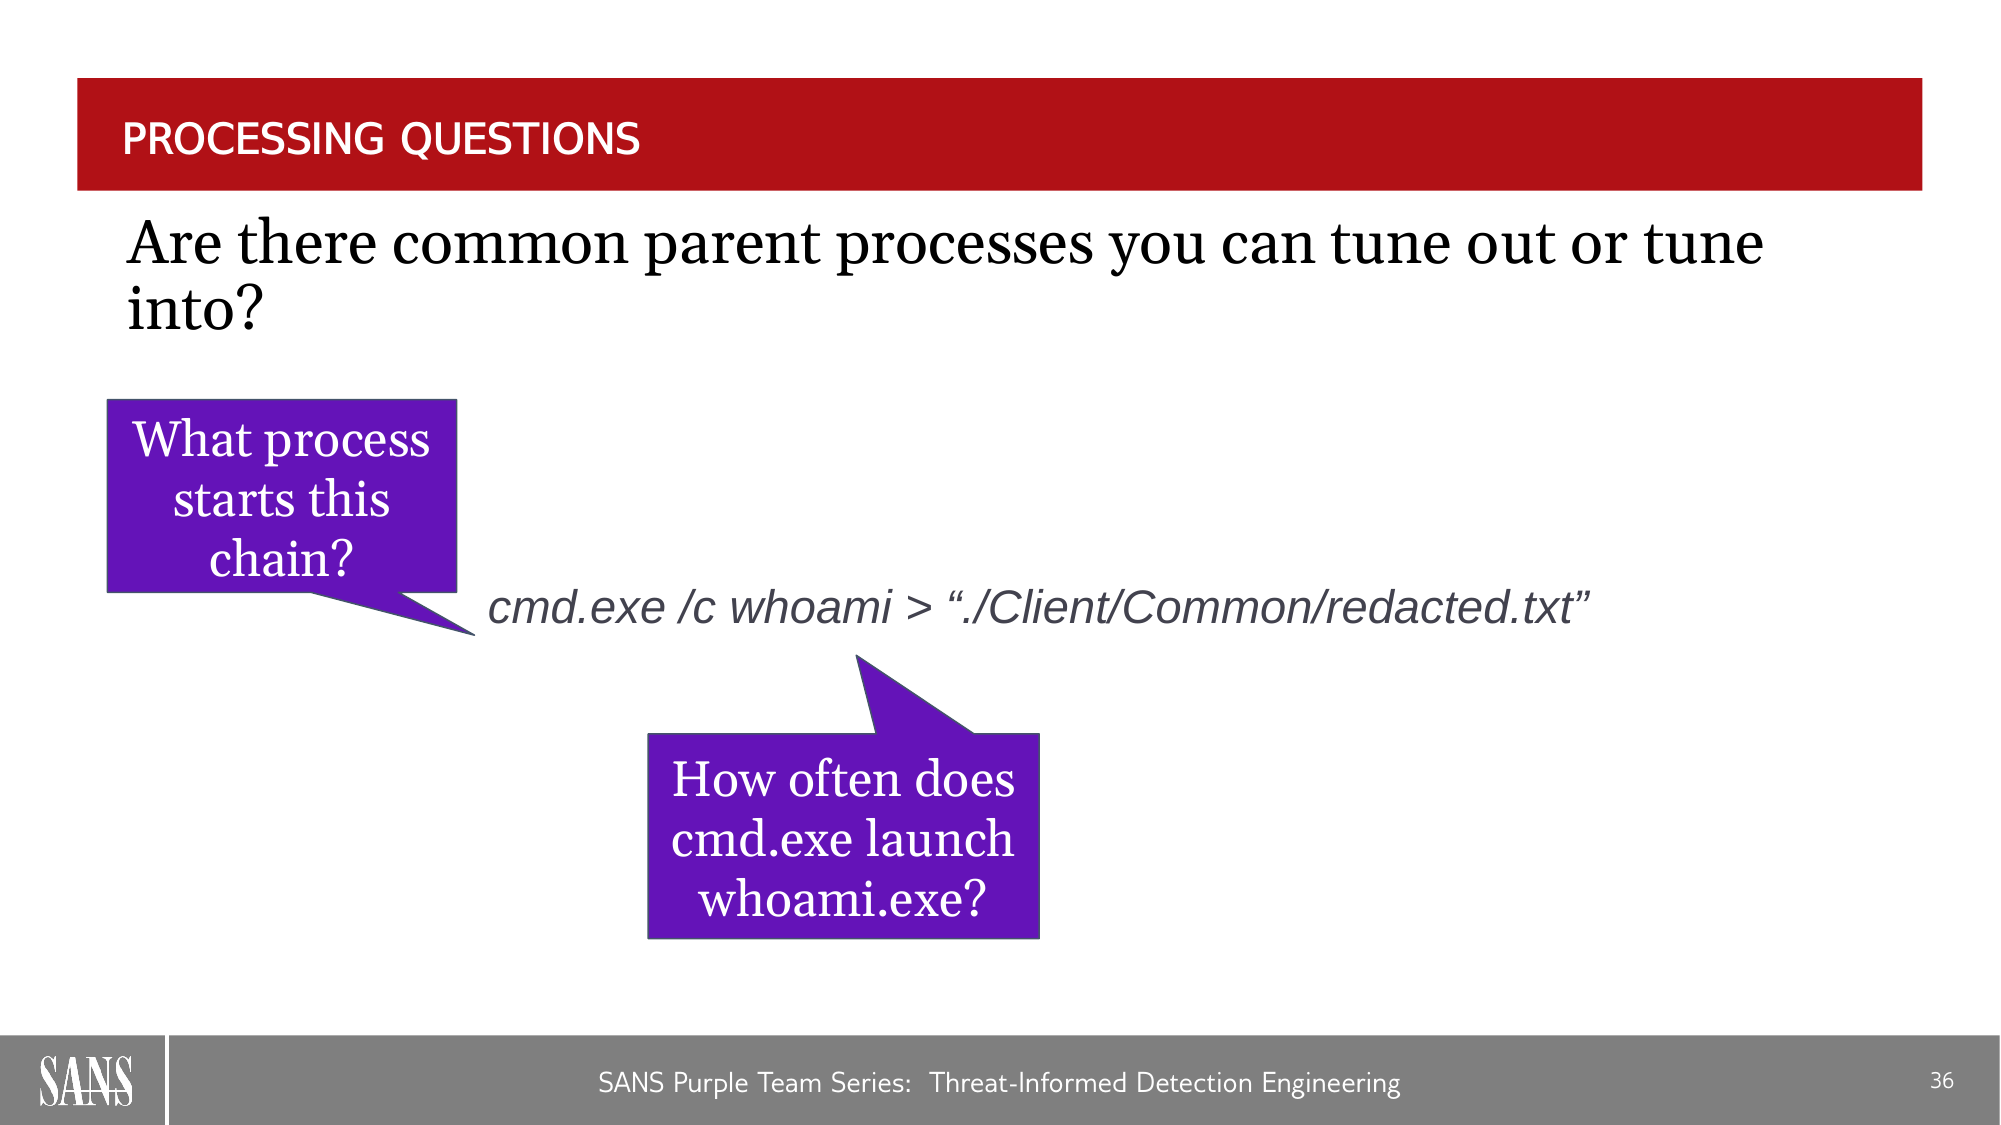

# Processing questions
Are there common parent processes you can tune out or tune into?

What process starts this chain?
cmd.exe /c whoami > “./Client/Common/redacted.txt”

How often does cmd.exe launch whoami.exe?